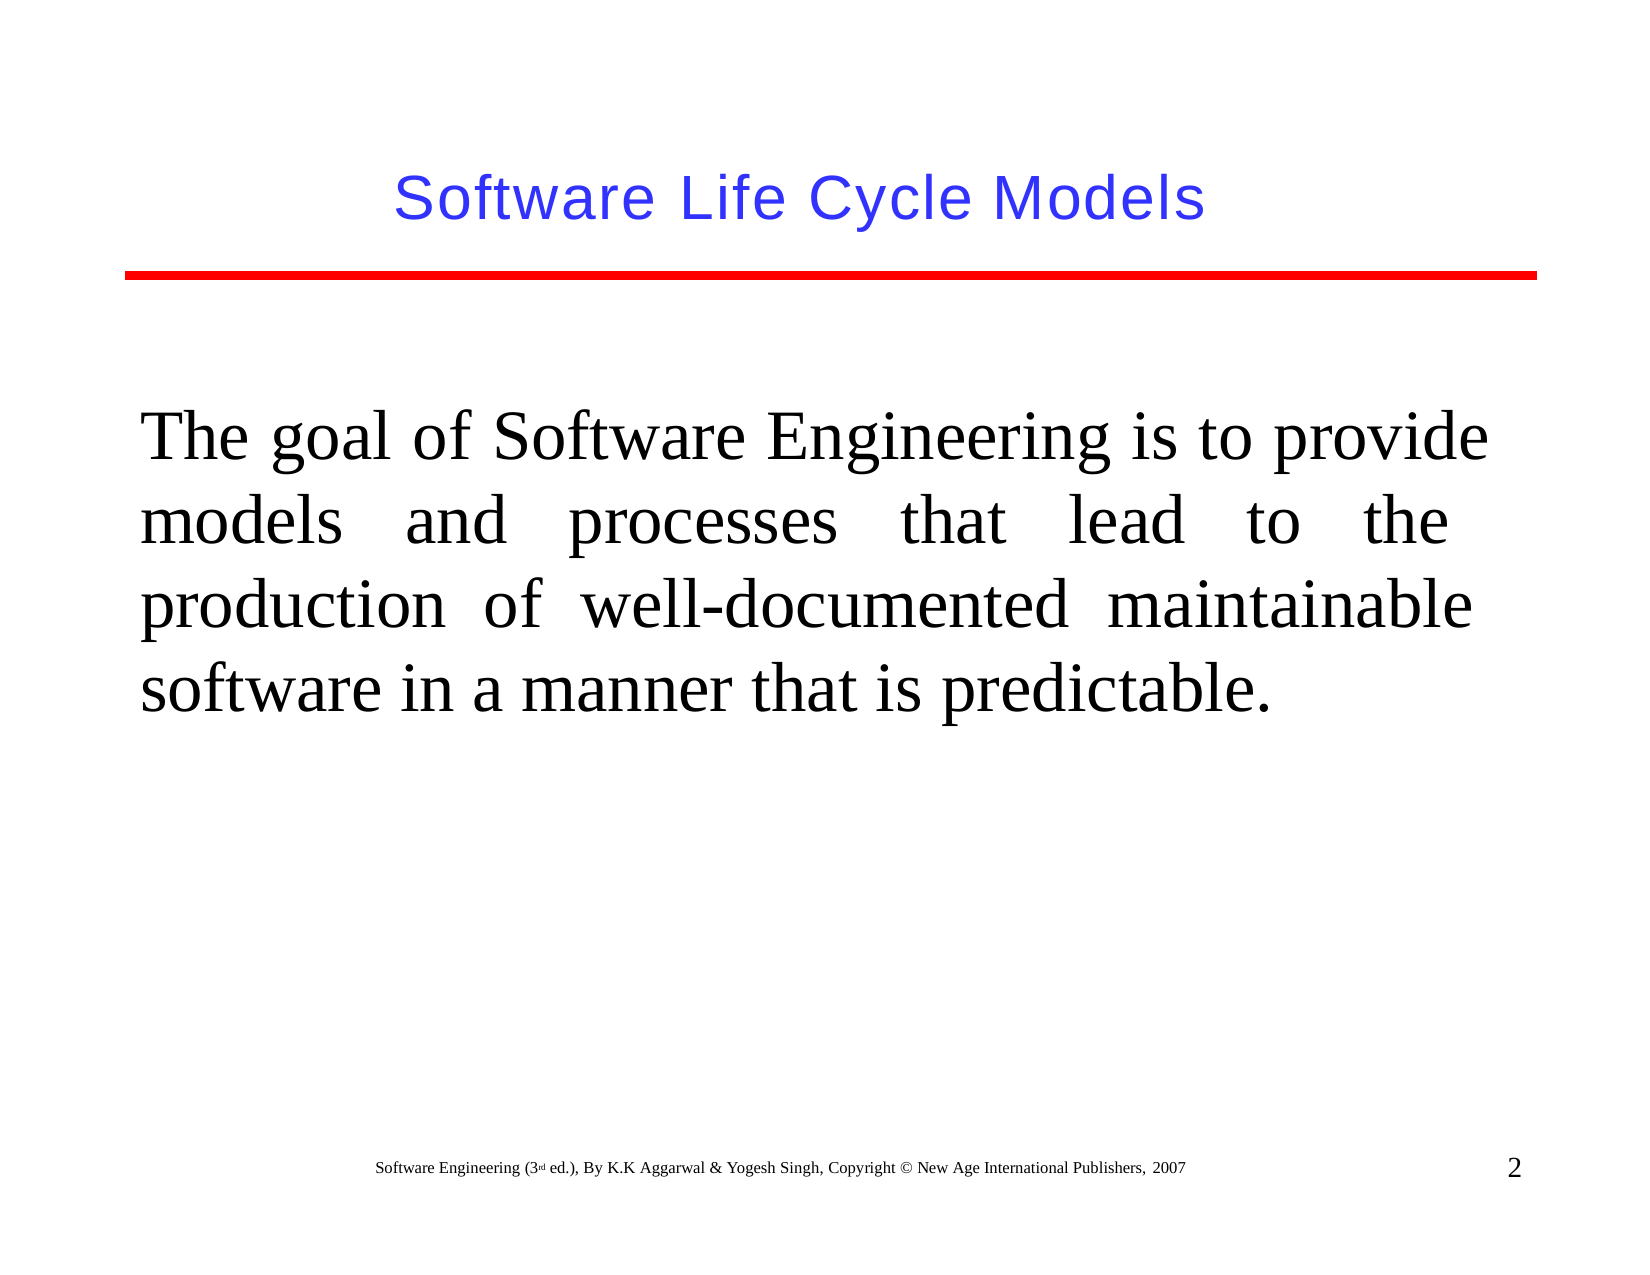

# Software Life Cycle Models

The goal of Software Engineering is to provide  models and processes that lead to the  production of well-documented maintainable  software in a manner that is predictable.
2
Software Engineering (3rd  ed.), By K.K Aggarwal & Yogesh Singh, Copyright © New Age International Publishers, 2007